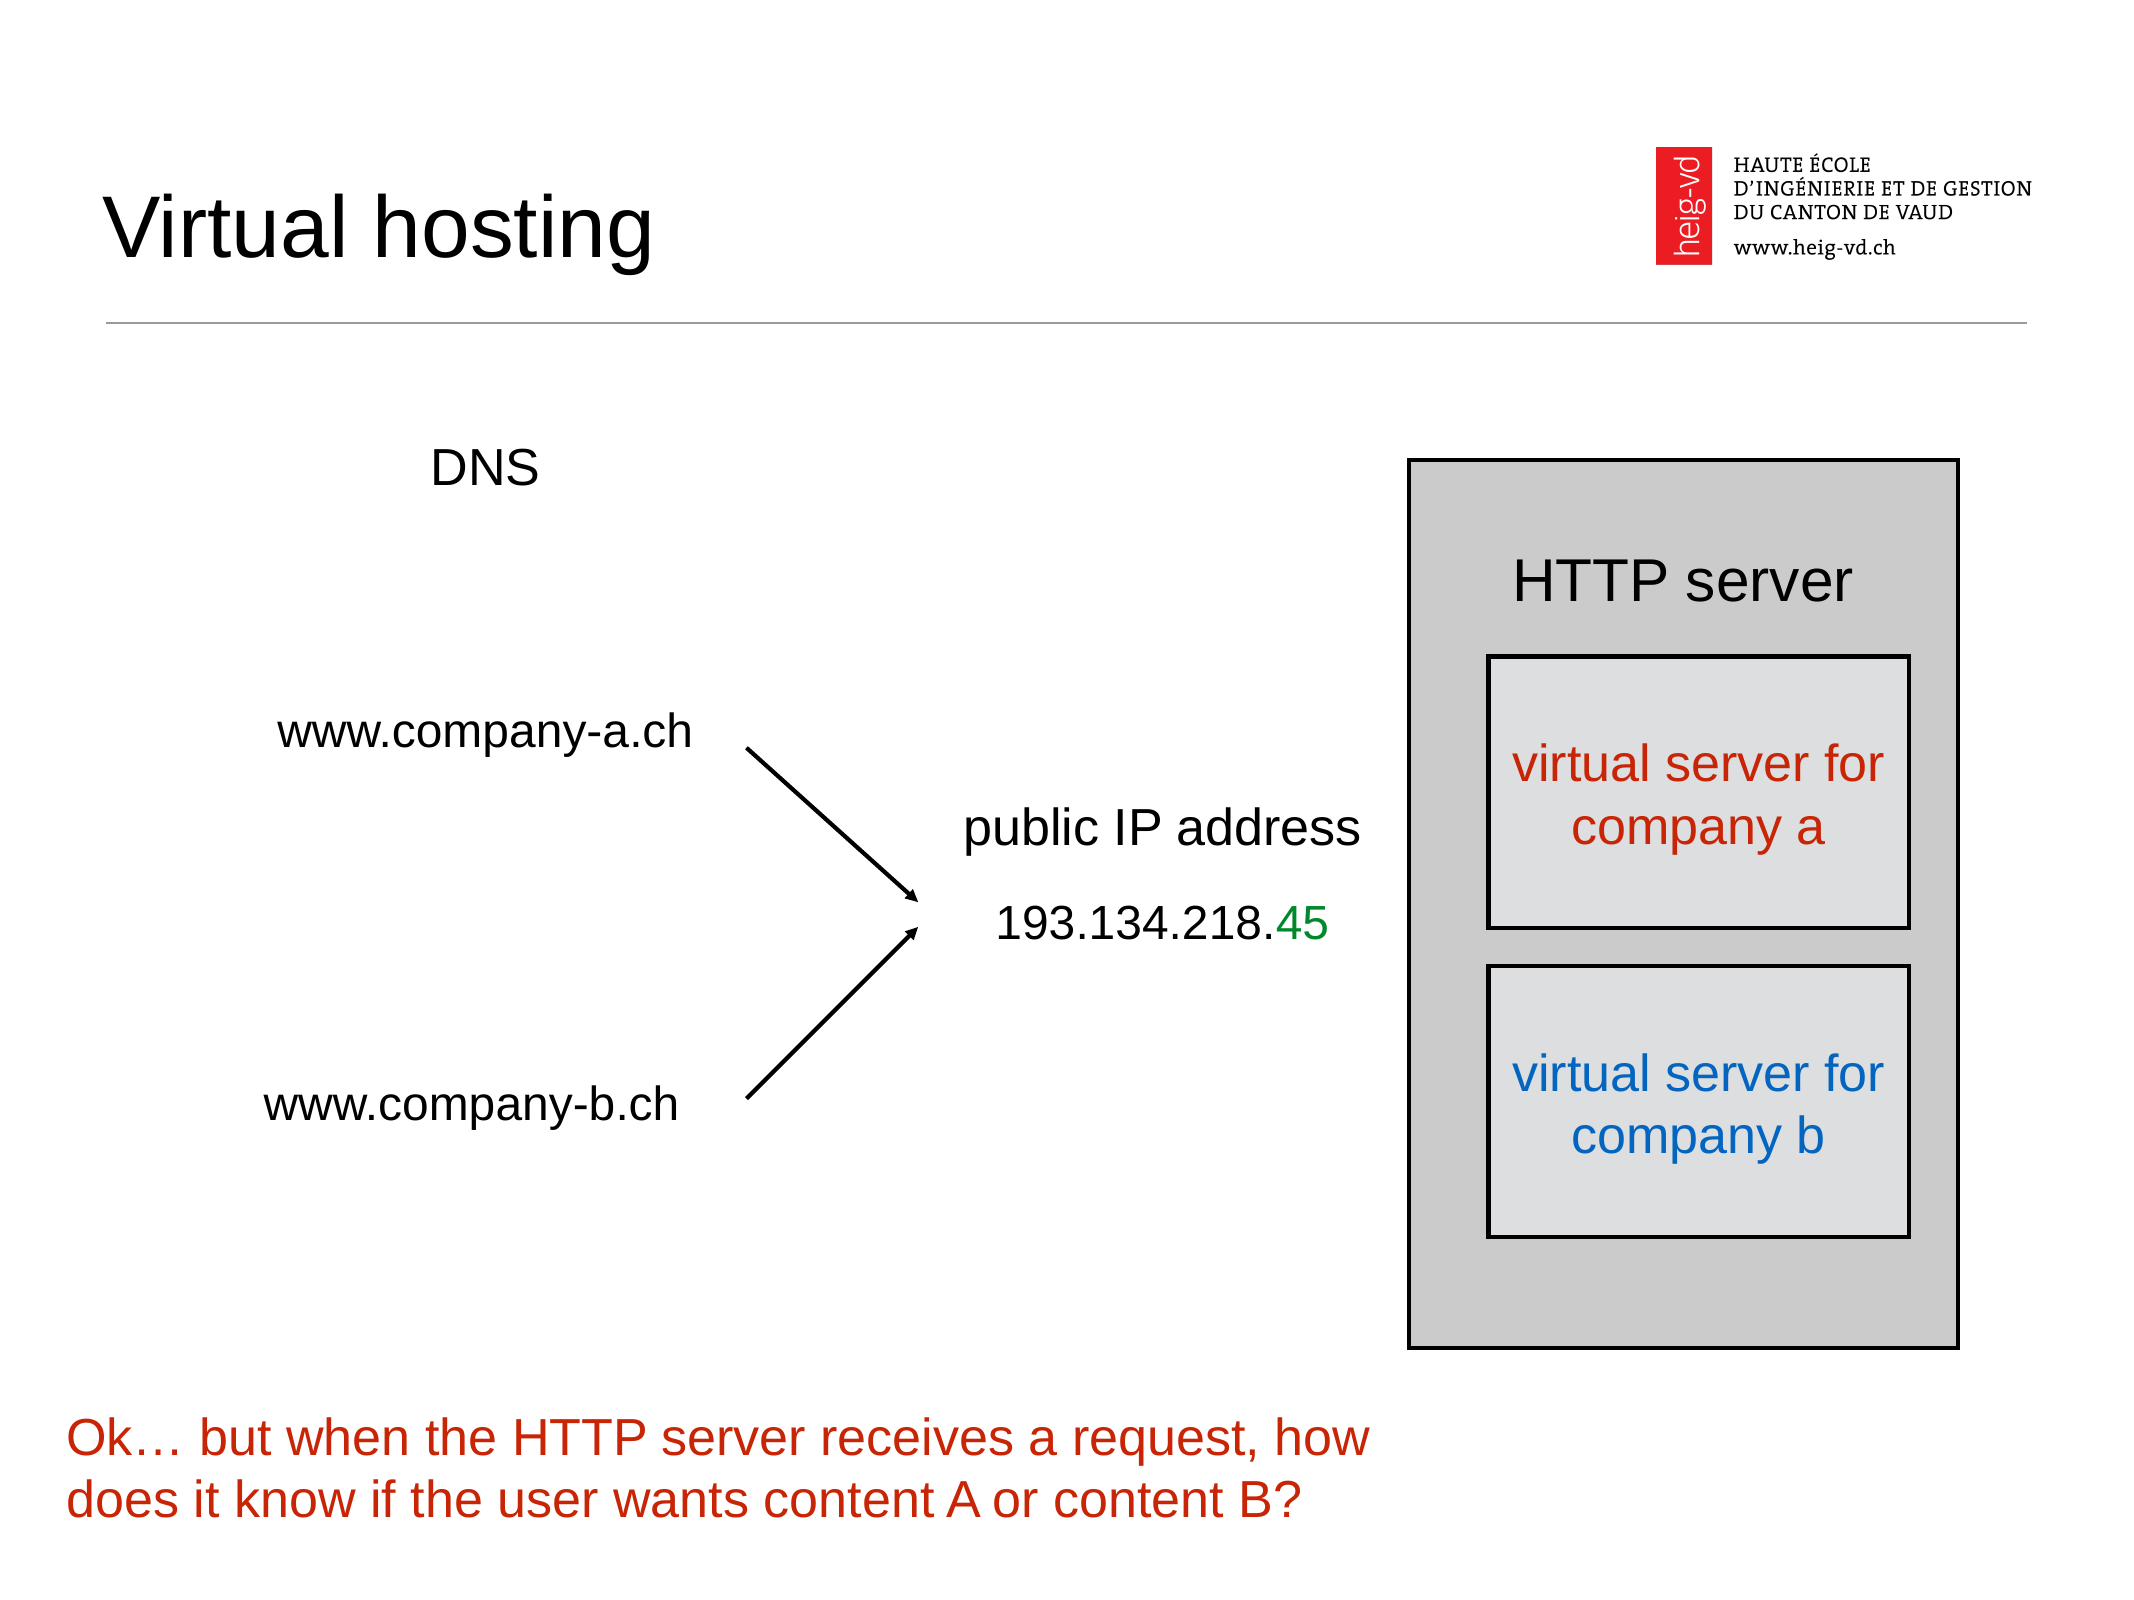

# Virtual hosting
DNS
HTTP server

virtual server for company a
www.company-a.ch

public IP address
193.134.218.45

virtual server for company b
www.company-b.ch
Ok… but when the HTTP server receives a request, how does it know if the user wants content A or content B?